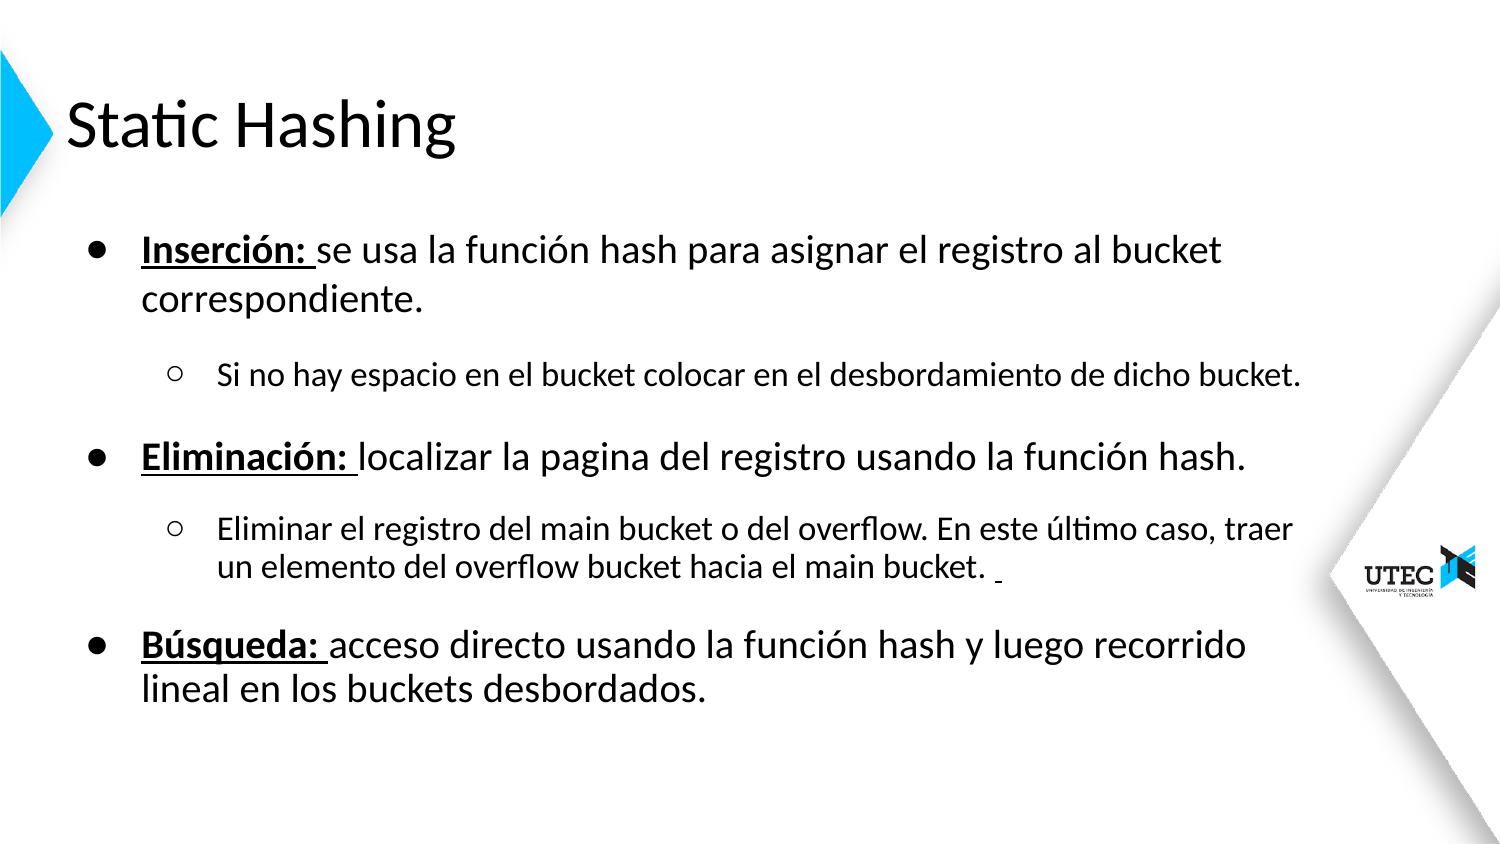

# Static Hashing
Inserción: se usa la función hash para asignar el registro al bucket correspondiente.
Si no hay espacio en el bucket colocar en el desbordamiento de dicho bucket.

Eliminación: localizar la pagina del registro usando la función hash.
Eliminar el registro del main bucket o del overflow. En este último caso, traer un elemento del overflow bucket hacia el main bucket.

Búsqueda: acceso directo usando la función hash y luego recorrido lineal en los buckets desbordados.